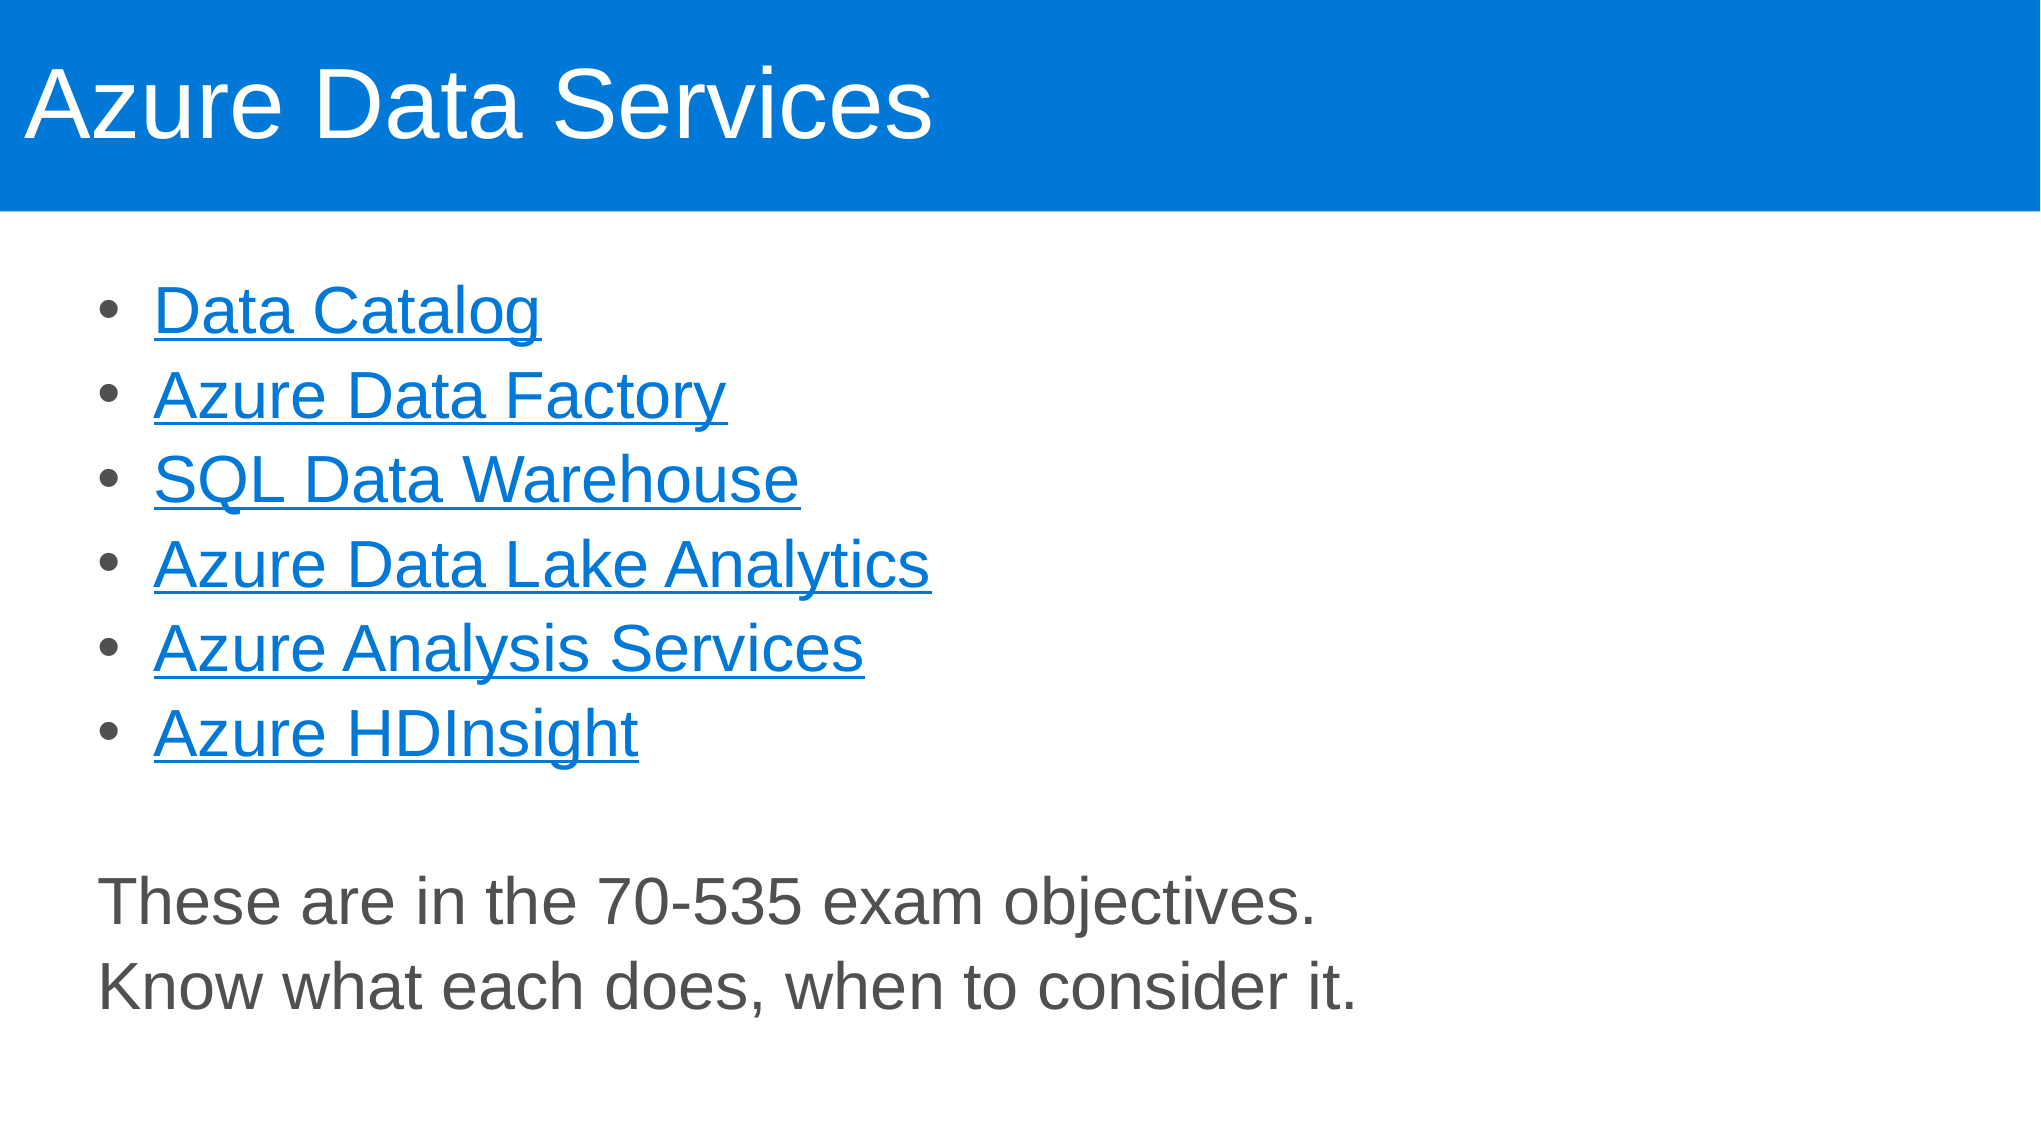

Azure Data Services
Data Catalog
Azure Data Factory
SQL Data Warehouse
Azure Data Lake Analytics
Azure Analysis Services
Azure HDInsight

These are in the 70-535 exam objectives.
Know what each does, when to consider it.